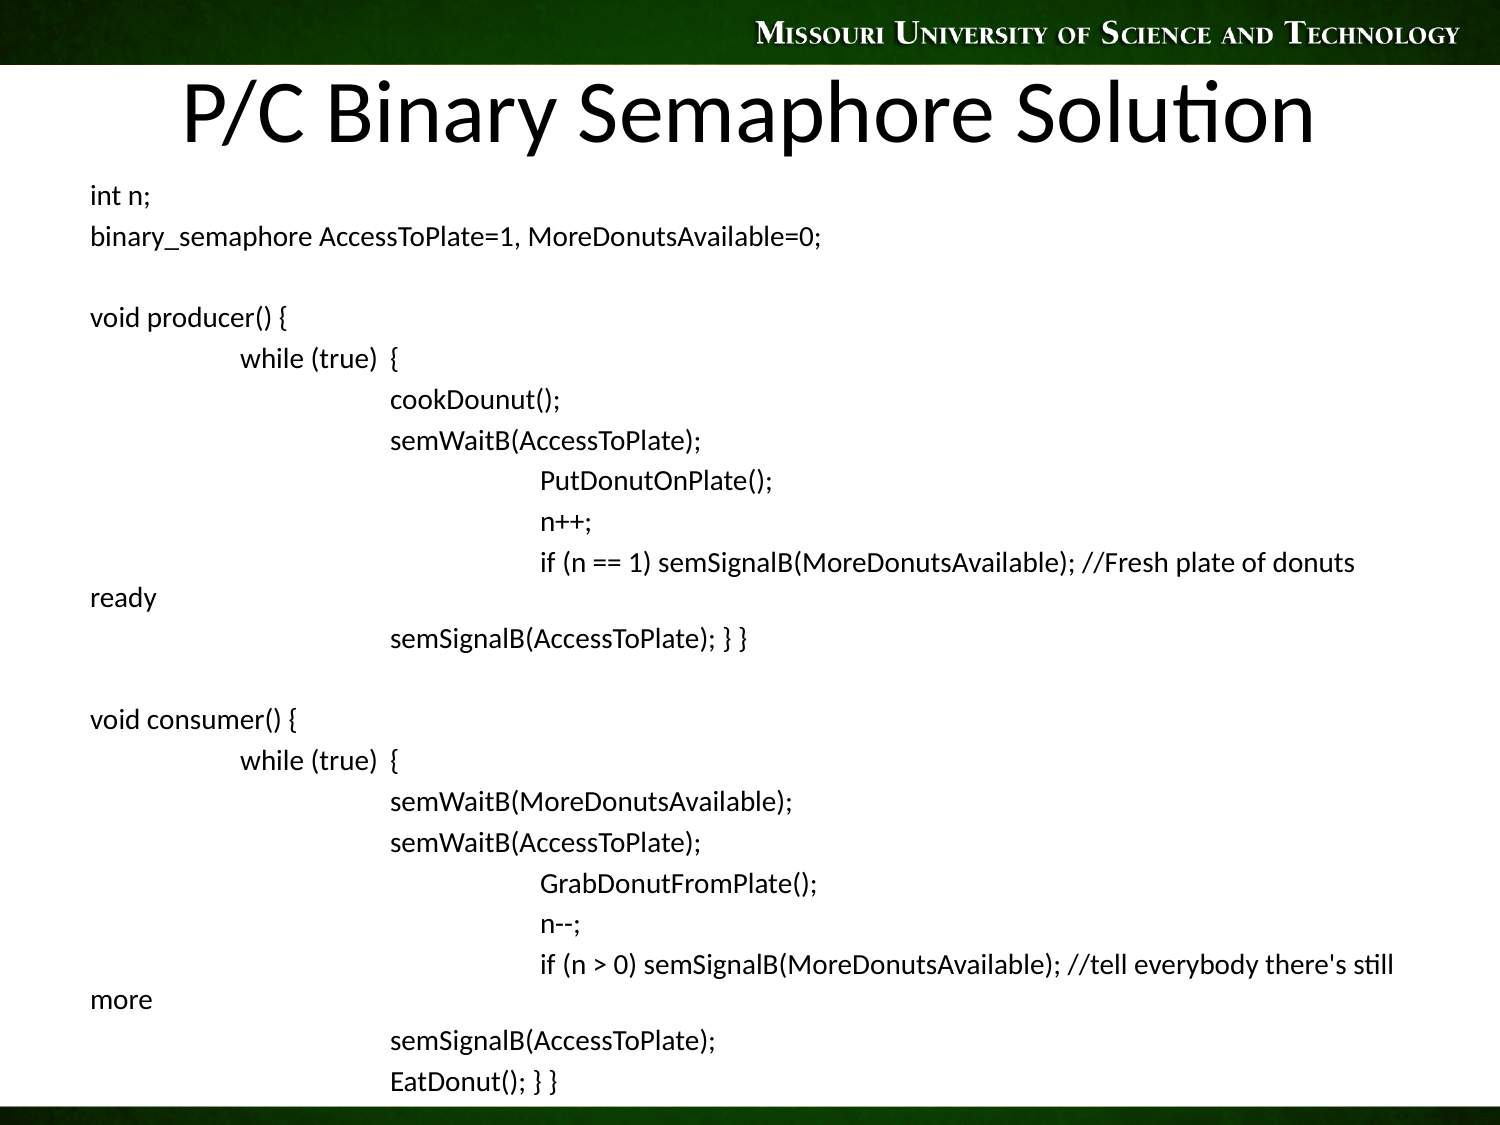

# P/C Binary Semaphore Solution
int n;
binary_semaphore AccessToPlate=1, MoreDonutsAvailable=0;

void producer() {
	while (true) 	{
		cookDounut();
		semWaitB(AccessToPlate);
			PutDonutOnPlate();
			n++;
			if (n == 1) semSignalB(MoreDonutsAvailable); //Fresh plate of donuts ready
		semSignalB(AccessToPlate); } }

void consumer() {
	while (true) 	{
		semWaitB(MoreDonutsAvailable);
		semWaitB(AccessToPlate);
			GrabDonutFromPlate();
			n--;
			if (n > 0) semSignalB(MoreDonutsAvailable); //tell everybody there's still more
		semSignalB(AccessToPlate);
		EatDonut(); } }